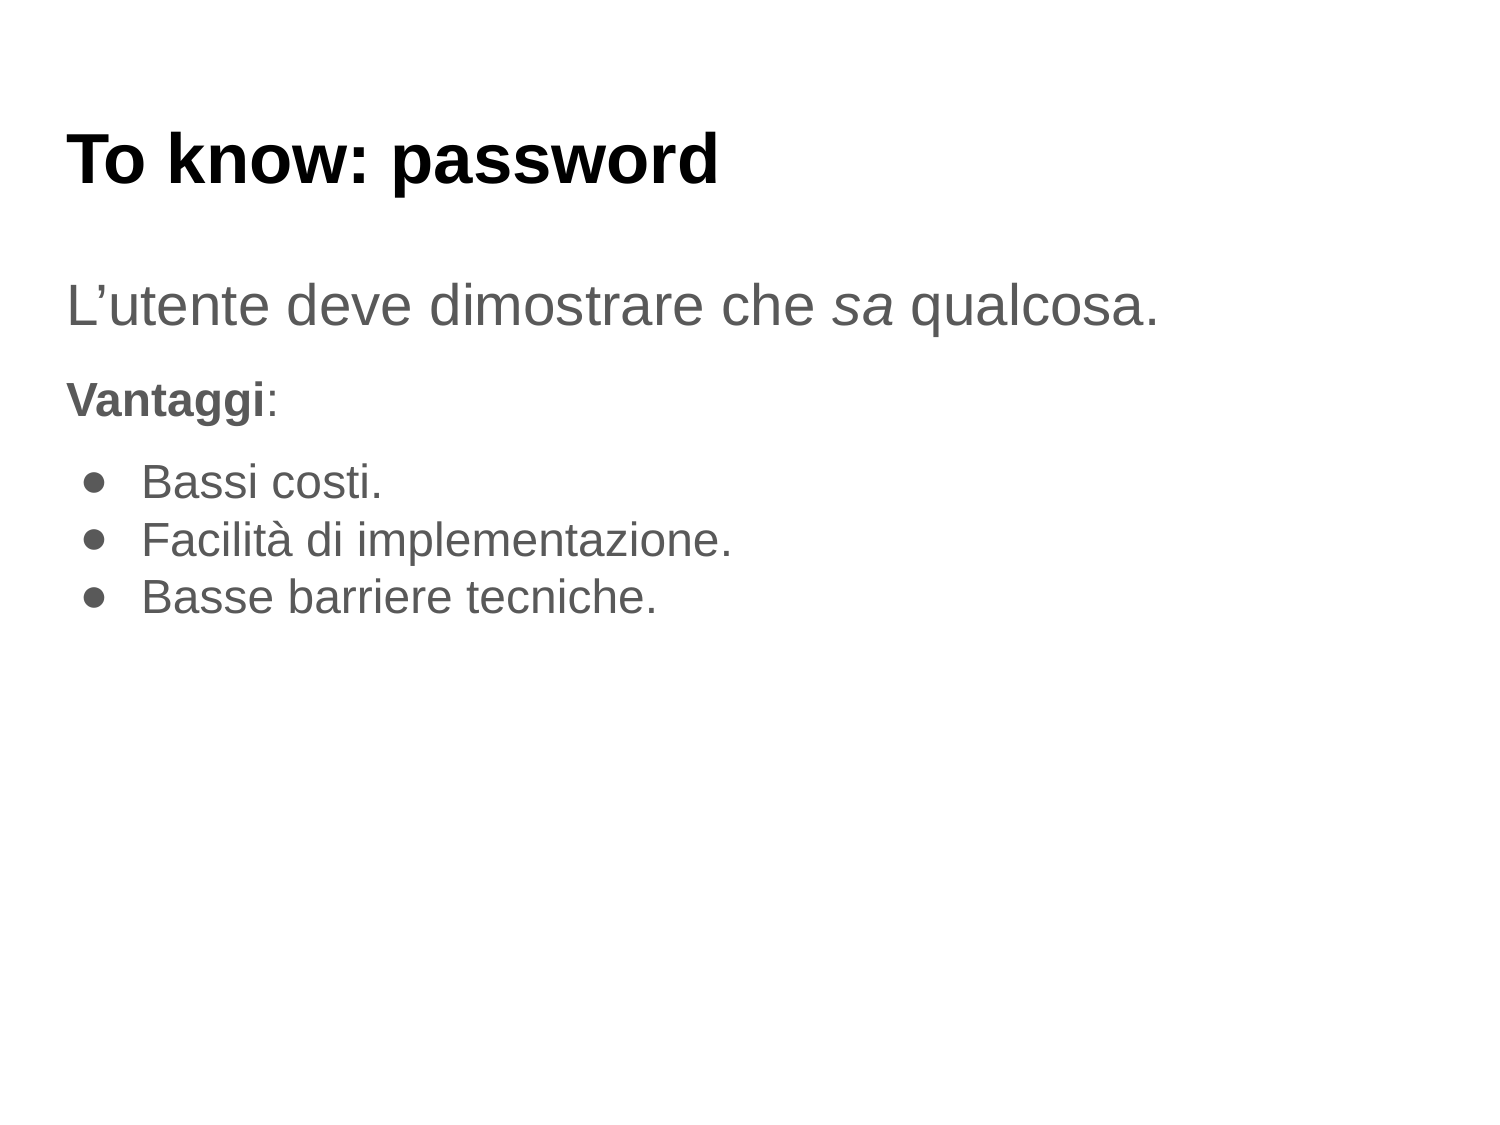

# To know: password
L’utente deve dimostrare che sa qualcosa.
Vantaggi:
Bassi costi.
Facilità di implementazione.
Basse barriere tecniche.